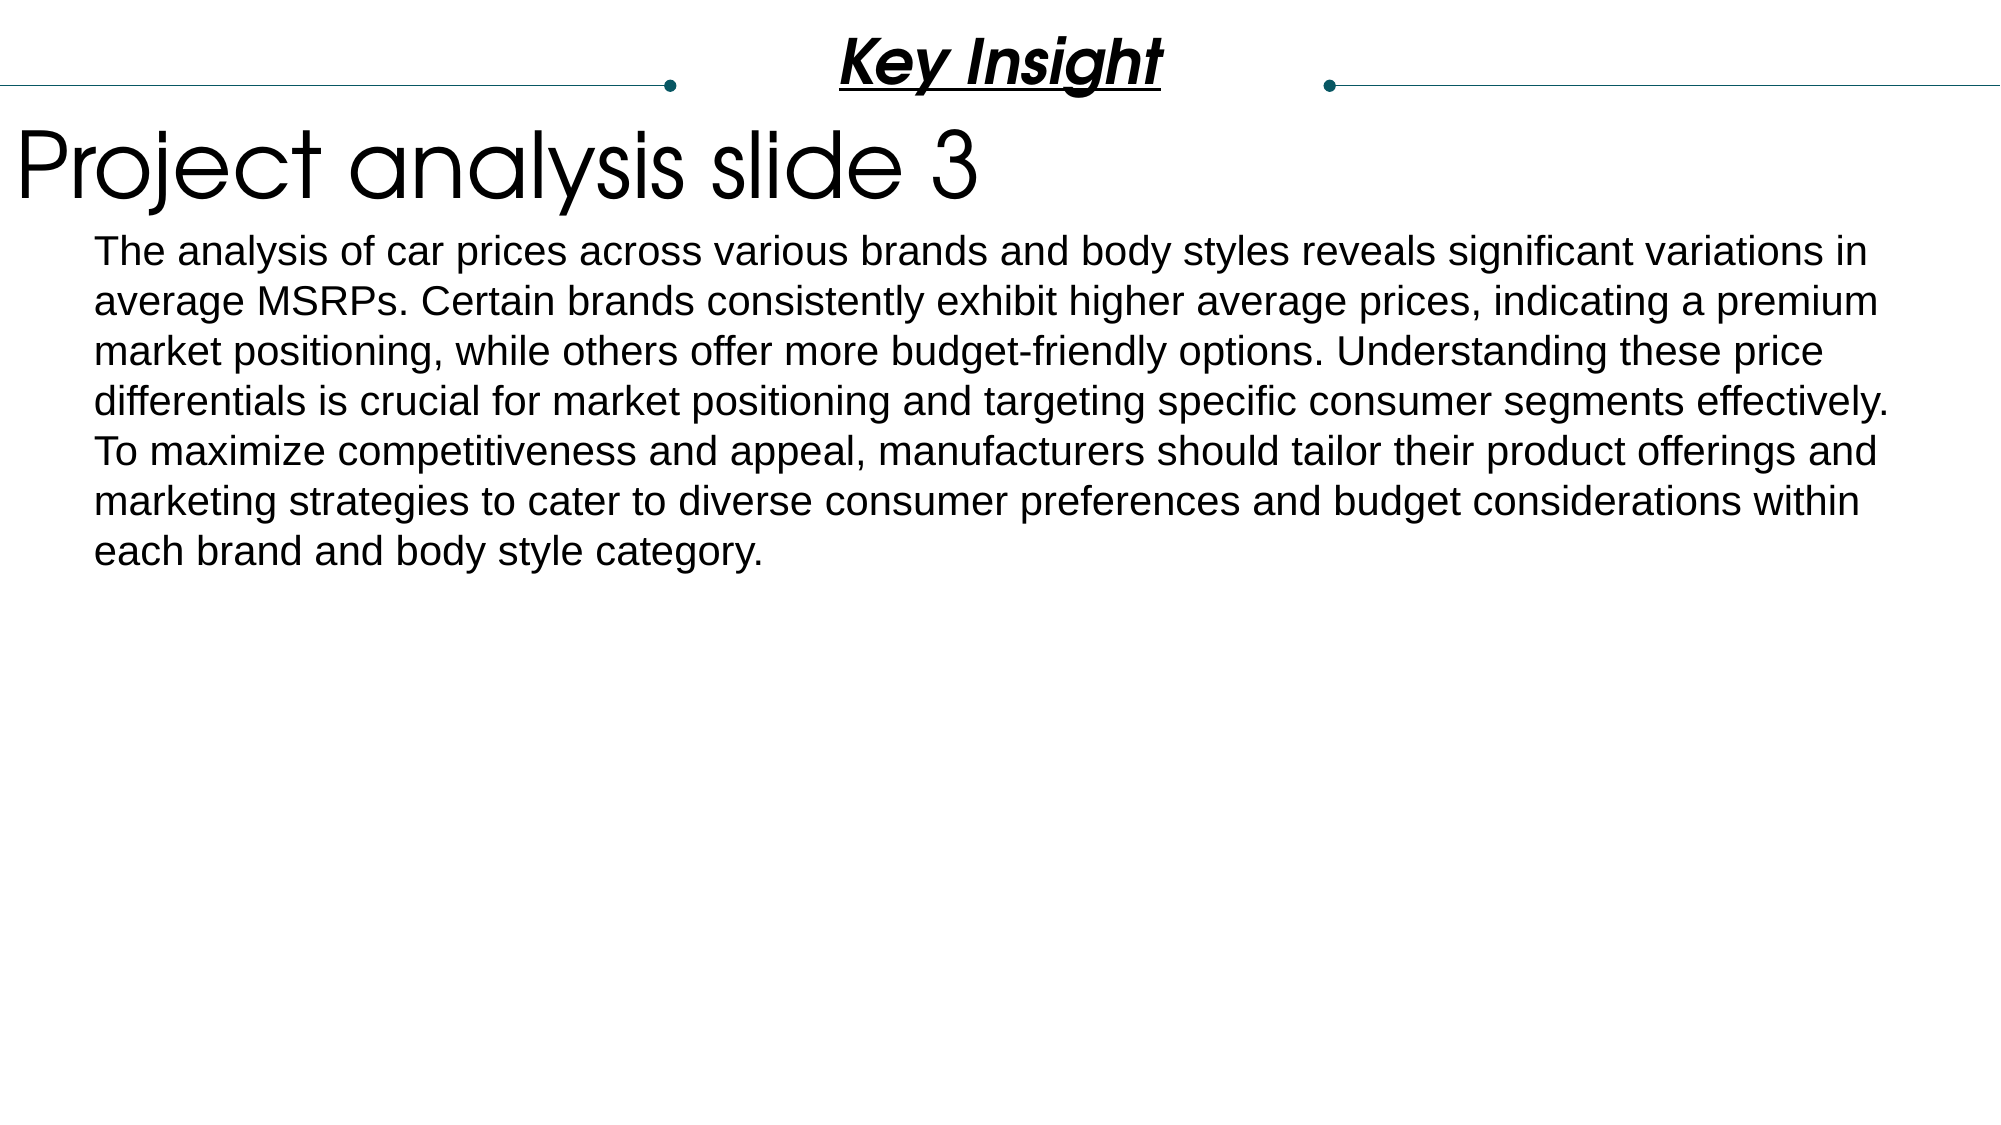

Key Insight
Project analysis slide 3
The analysis of car prices across various brands and body styles reveals significant variations in average MSRPs. Certain brands consistently exhibit higher average prices, indicating a premium market positioning, while others offer more budget-friendly options. Understanding these price differentials is crucial for market positioning and targeting specific consumer segments effectively. To maximize competitiveness and appeal, manufacturers should tailor their product offerings and marketing strategies to cater to diverse consumer preferences and budget considerations within each brand and body style category.

MARKET ANALYSIS
TECHNICAL ANALYSIS
FINANCIAL ANALYSIS
ECONOMIC ANALYSIS
ECOLOGICAL ANALYSIS
Lorem ipsum dolor sit amet, consectetur adipiscing elit, sed do eiusmod tempor incididunt ut labore et dolore magna aliqua.
Lorem ipsum dolor sit amet, consectetur adipiscing elit, sed do eiusmod tempor incididunt ut labore et dolore magna aliqua.
Lorem ipsum dolor sit amet, consectetur adipiscing elit, sed do eiusmod tempor incididunt ut labore et dolore magna aliqua.
Lorem ipsum dolor sit amet, consectetur adipiscing elit, sed do eiusmod tempor incididunt ut labore et dolore magna aliqua.